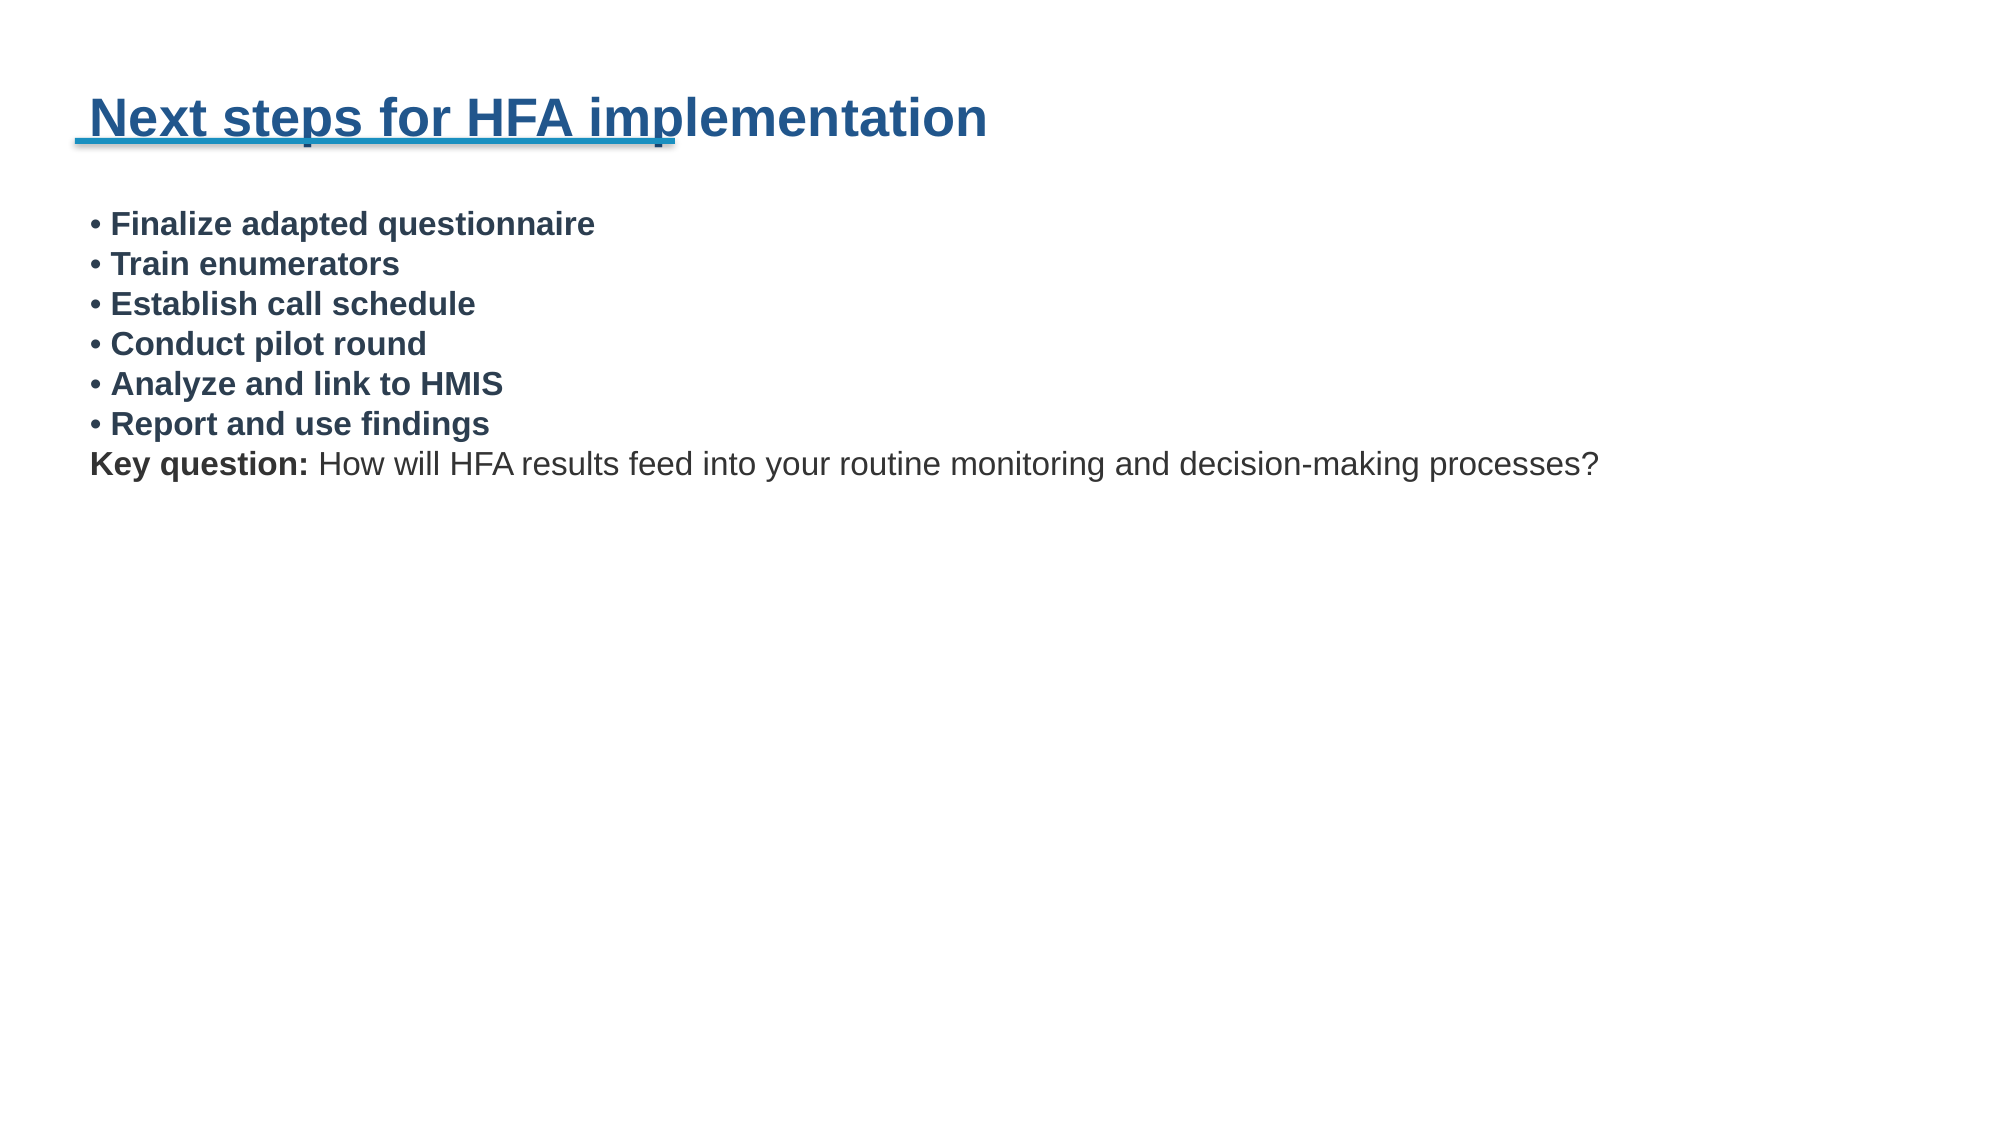

Next steps for HFA implementation

• Finalize adapted questionnaire
• Train enumerators
• Establish call schedule
• Conduct pilot round
• Analyze and link to HMIS
• Report and use findings
Key question: How will HFA results feed into your routine monitoring and decision-making processes?